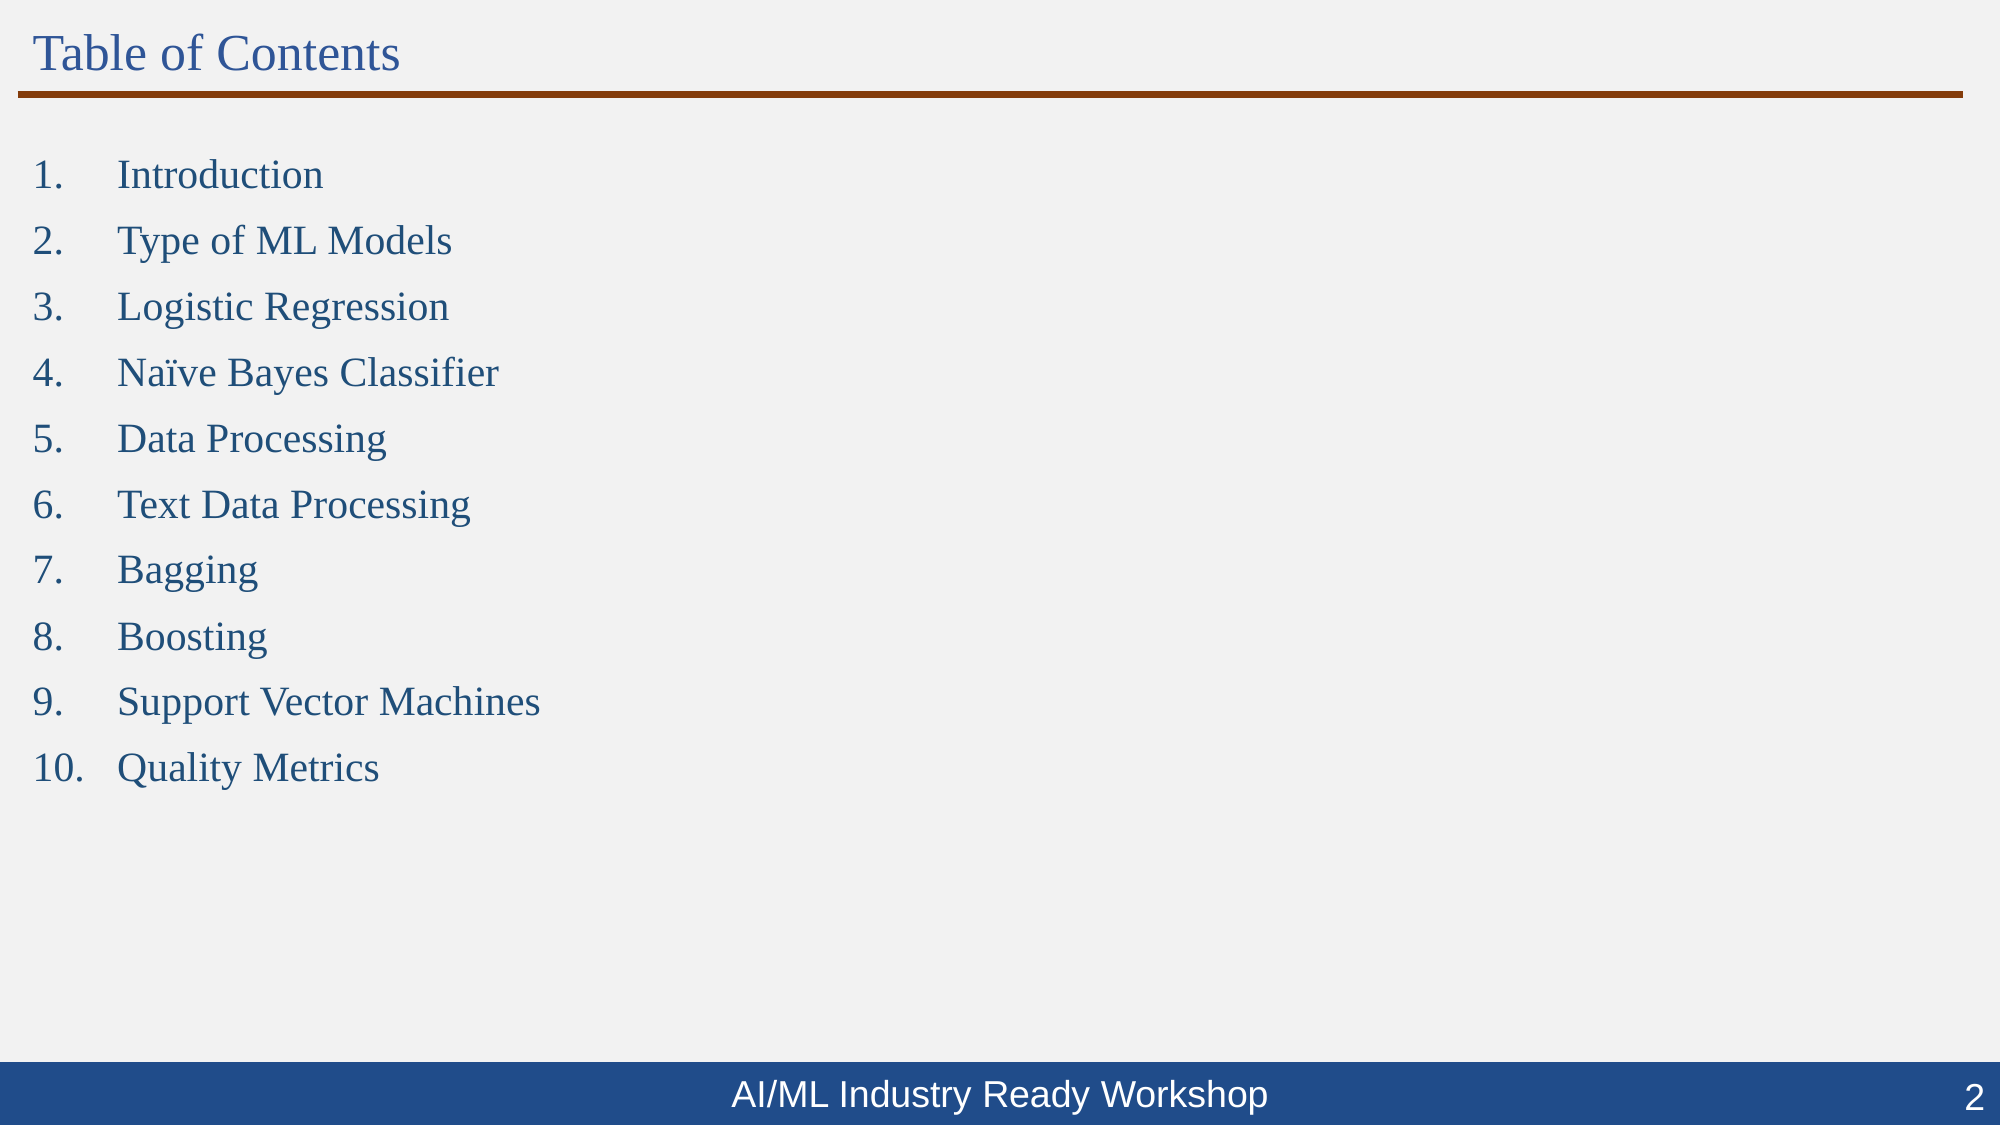

# Table of Contents
Introduction
Type of ML Models
Logistic Regression
Naïve Bayes Classifier
Data Processing
Text Data Processing
Bagging
Boosting
Support Vector Machines
Quality Metrics